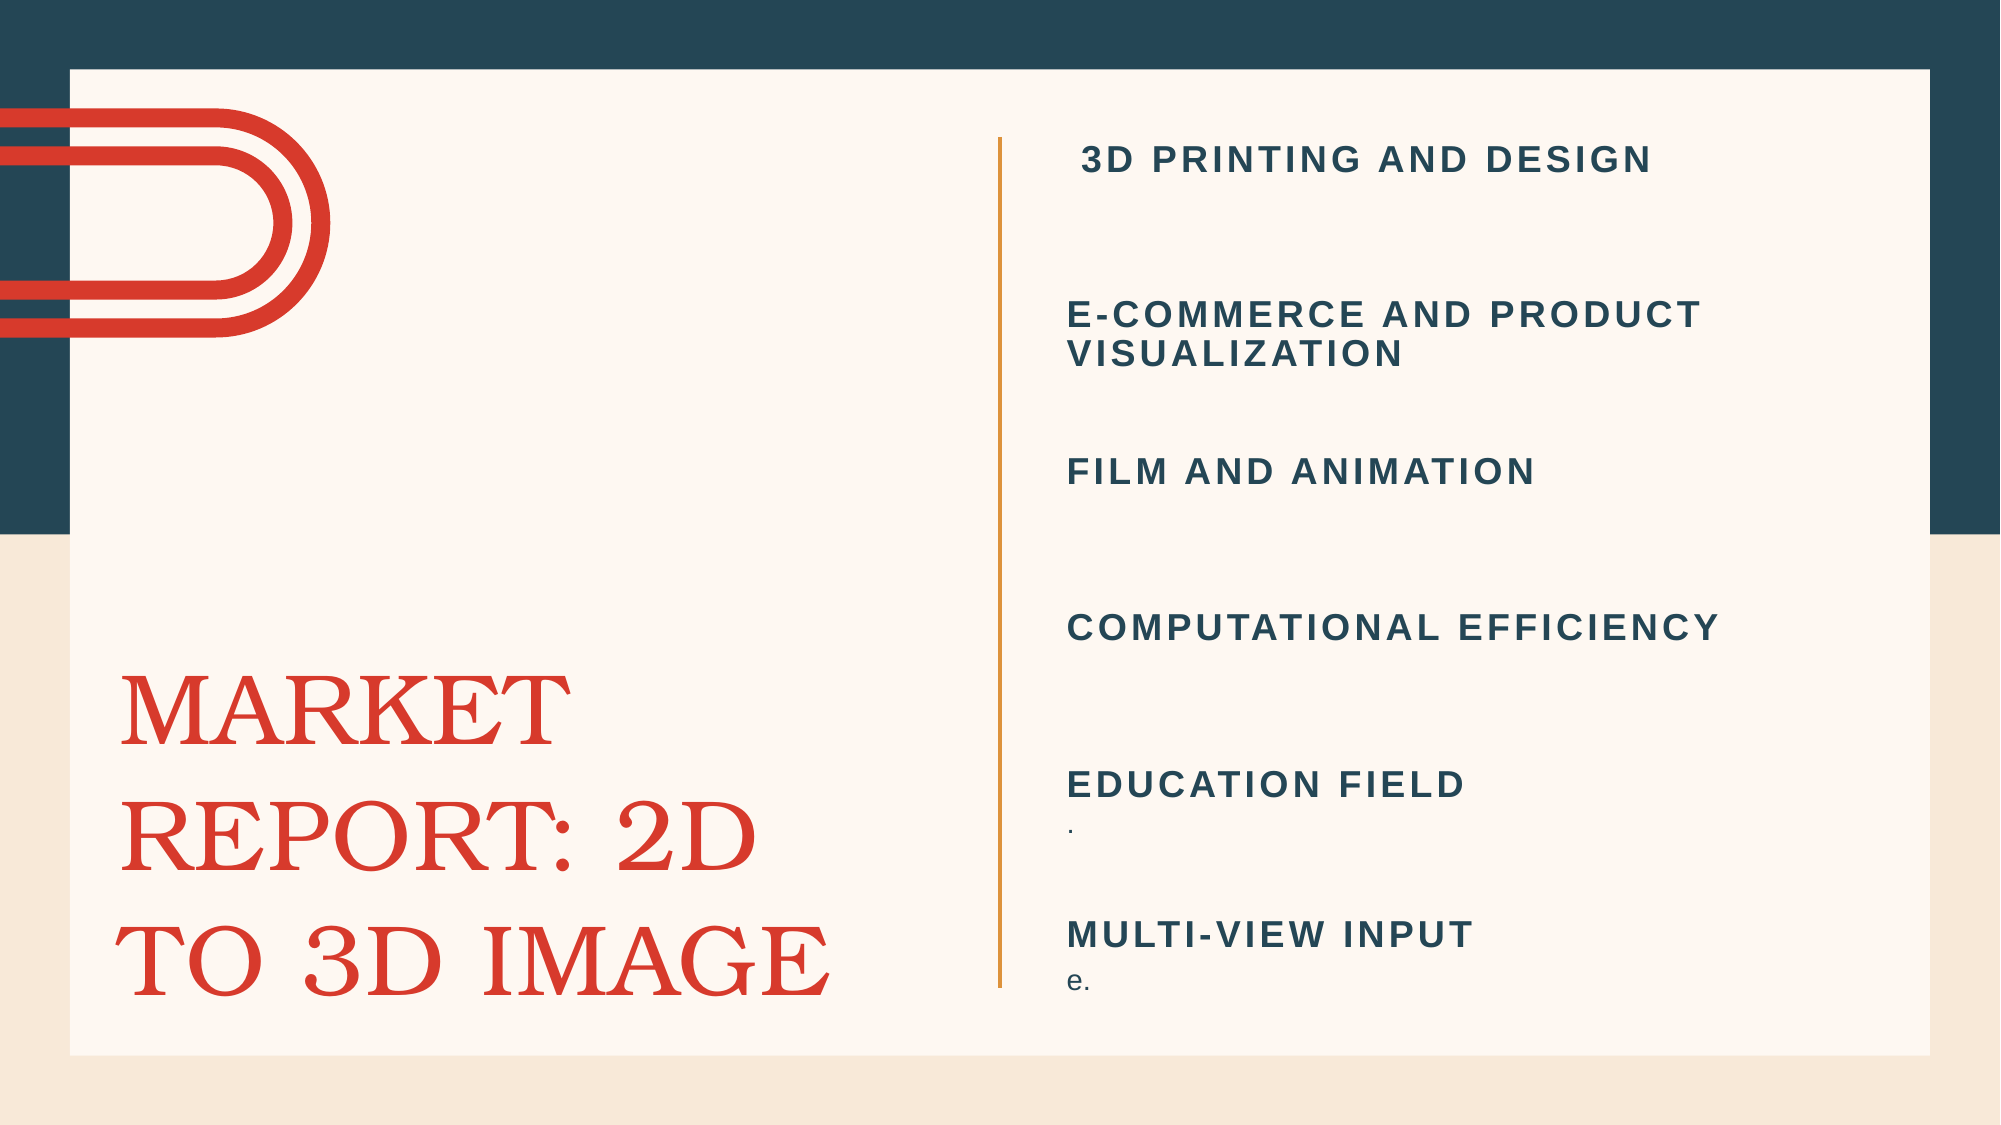

3D Printing and Design

E-commerce and Product Visualization

Film and Animation

# Market Report: 2D to 3D Image
Computational Efficiency

EDUCATION FIELD
.

Multi-View Input
e.